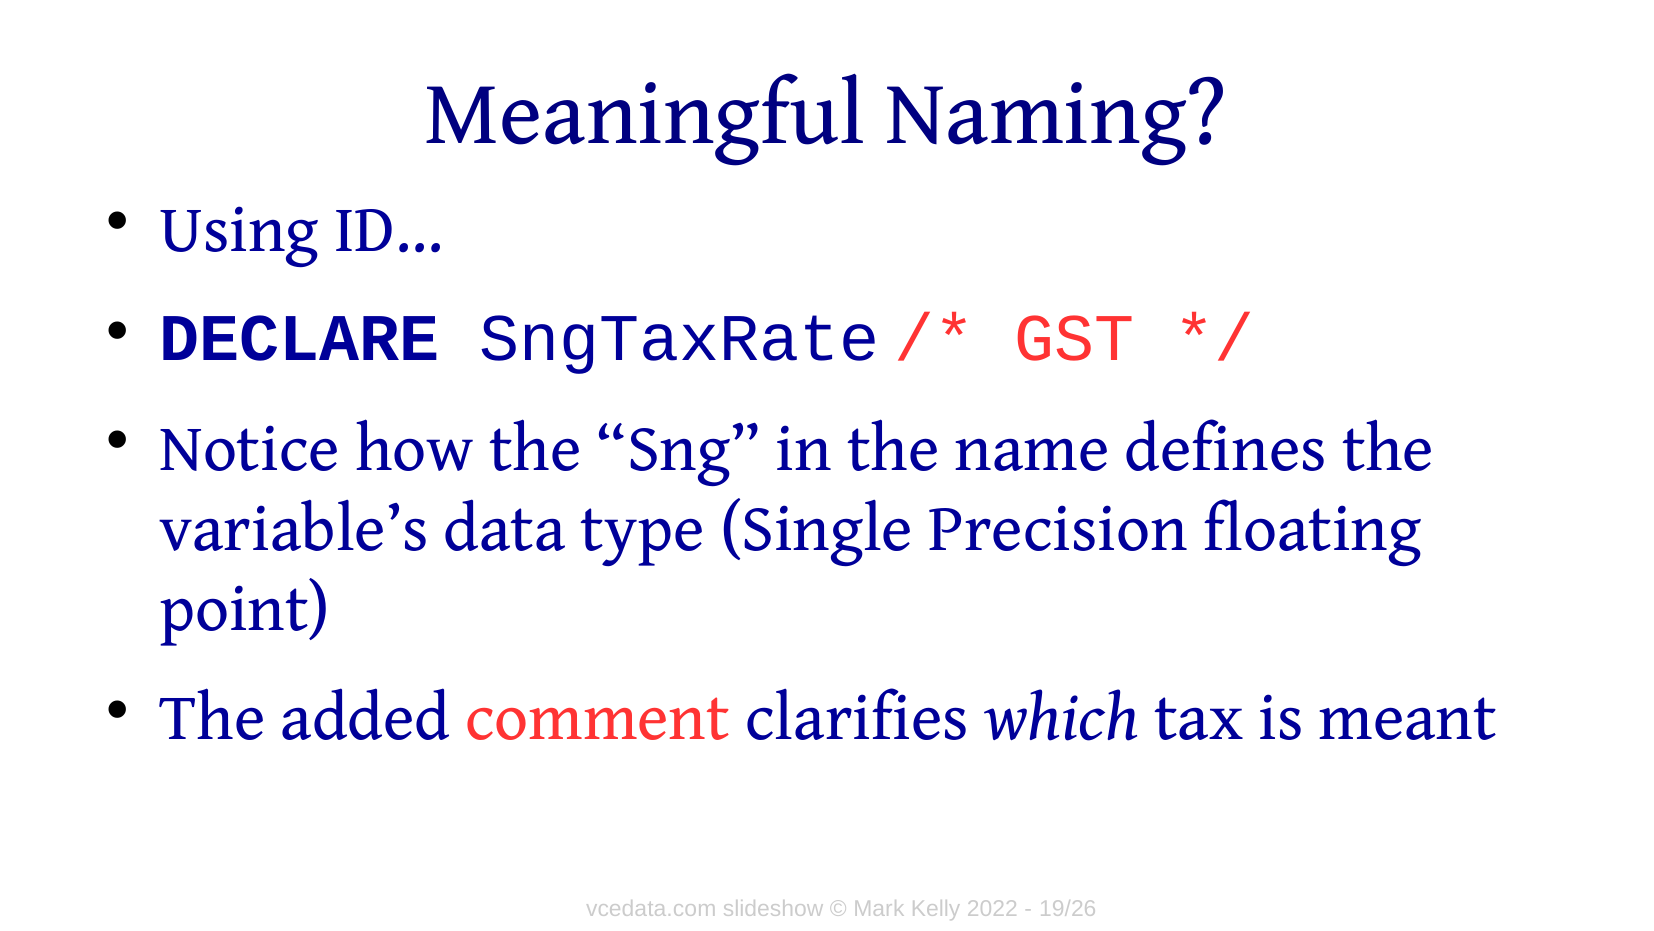

# Meaningful Naming?
Using ID...
DECLARE SngTaxRate /* GST */
Notice how the “Sng” in the name defines the variable’s data type (Single Precision floating point)
The added comment clarifies which tax is meant
vcedata.com slideshow © Mark Kelly 2022 - 19/26